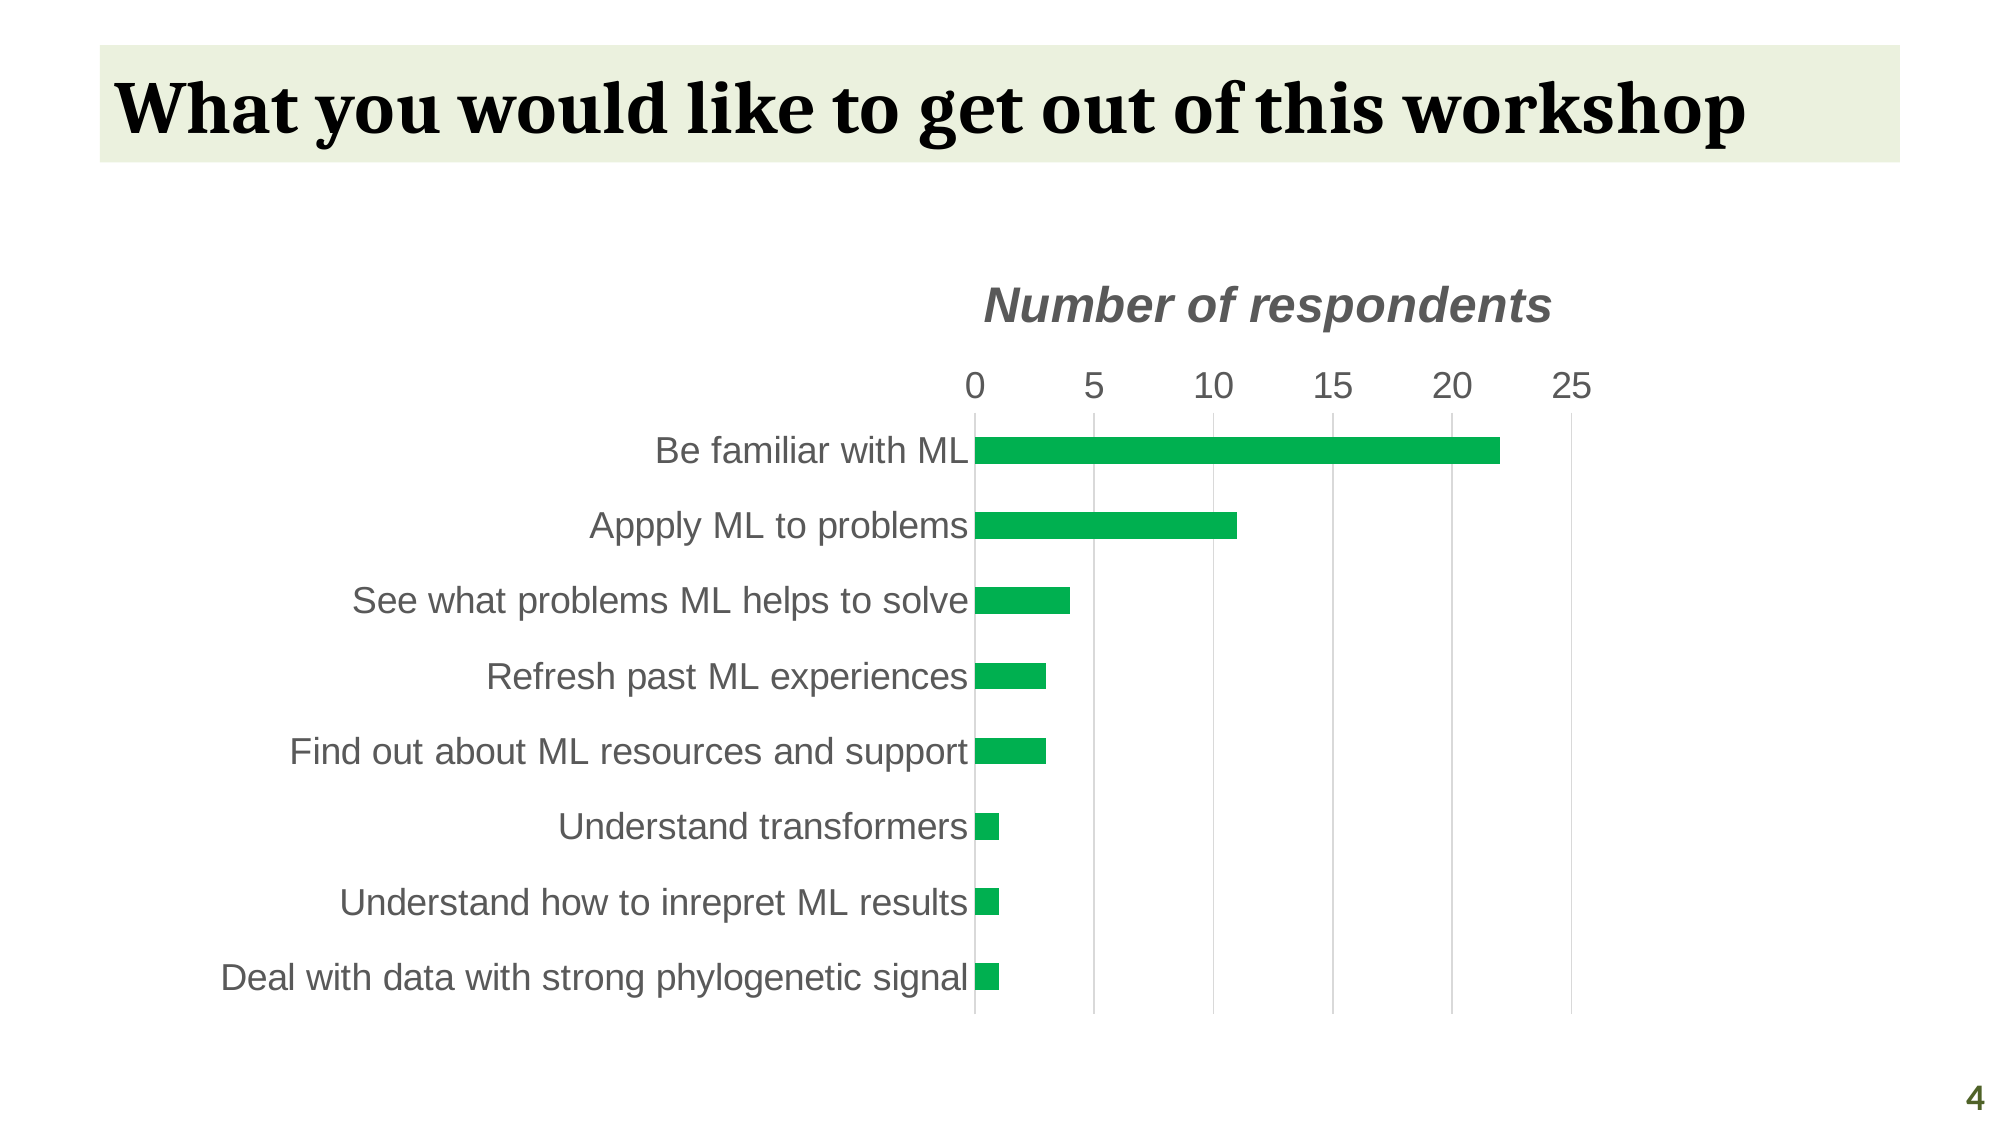

# What you would like to get out of this workshop

### Chart

| Category |  |
|---|---|
| Be familiar with ML | 22.0 |
| Appply ML to problems | 11.0 |
| See what problems ML helps to solve | 4.0 |
| Refresh past ML experiences | 3.0 |
| Find out about ML resources and support | 3.0 |
| Understand transformers | 1.0 |
| Understand how to inrepret ML results | 1.0 |
| Deal with data with strong phylogenetic signal | 1.0 |
4